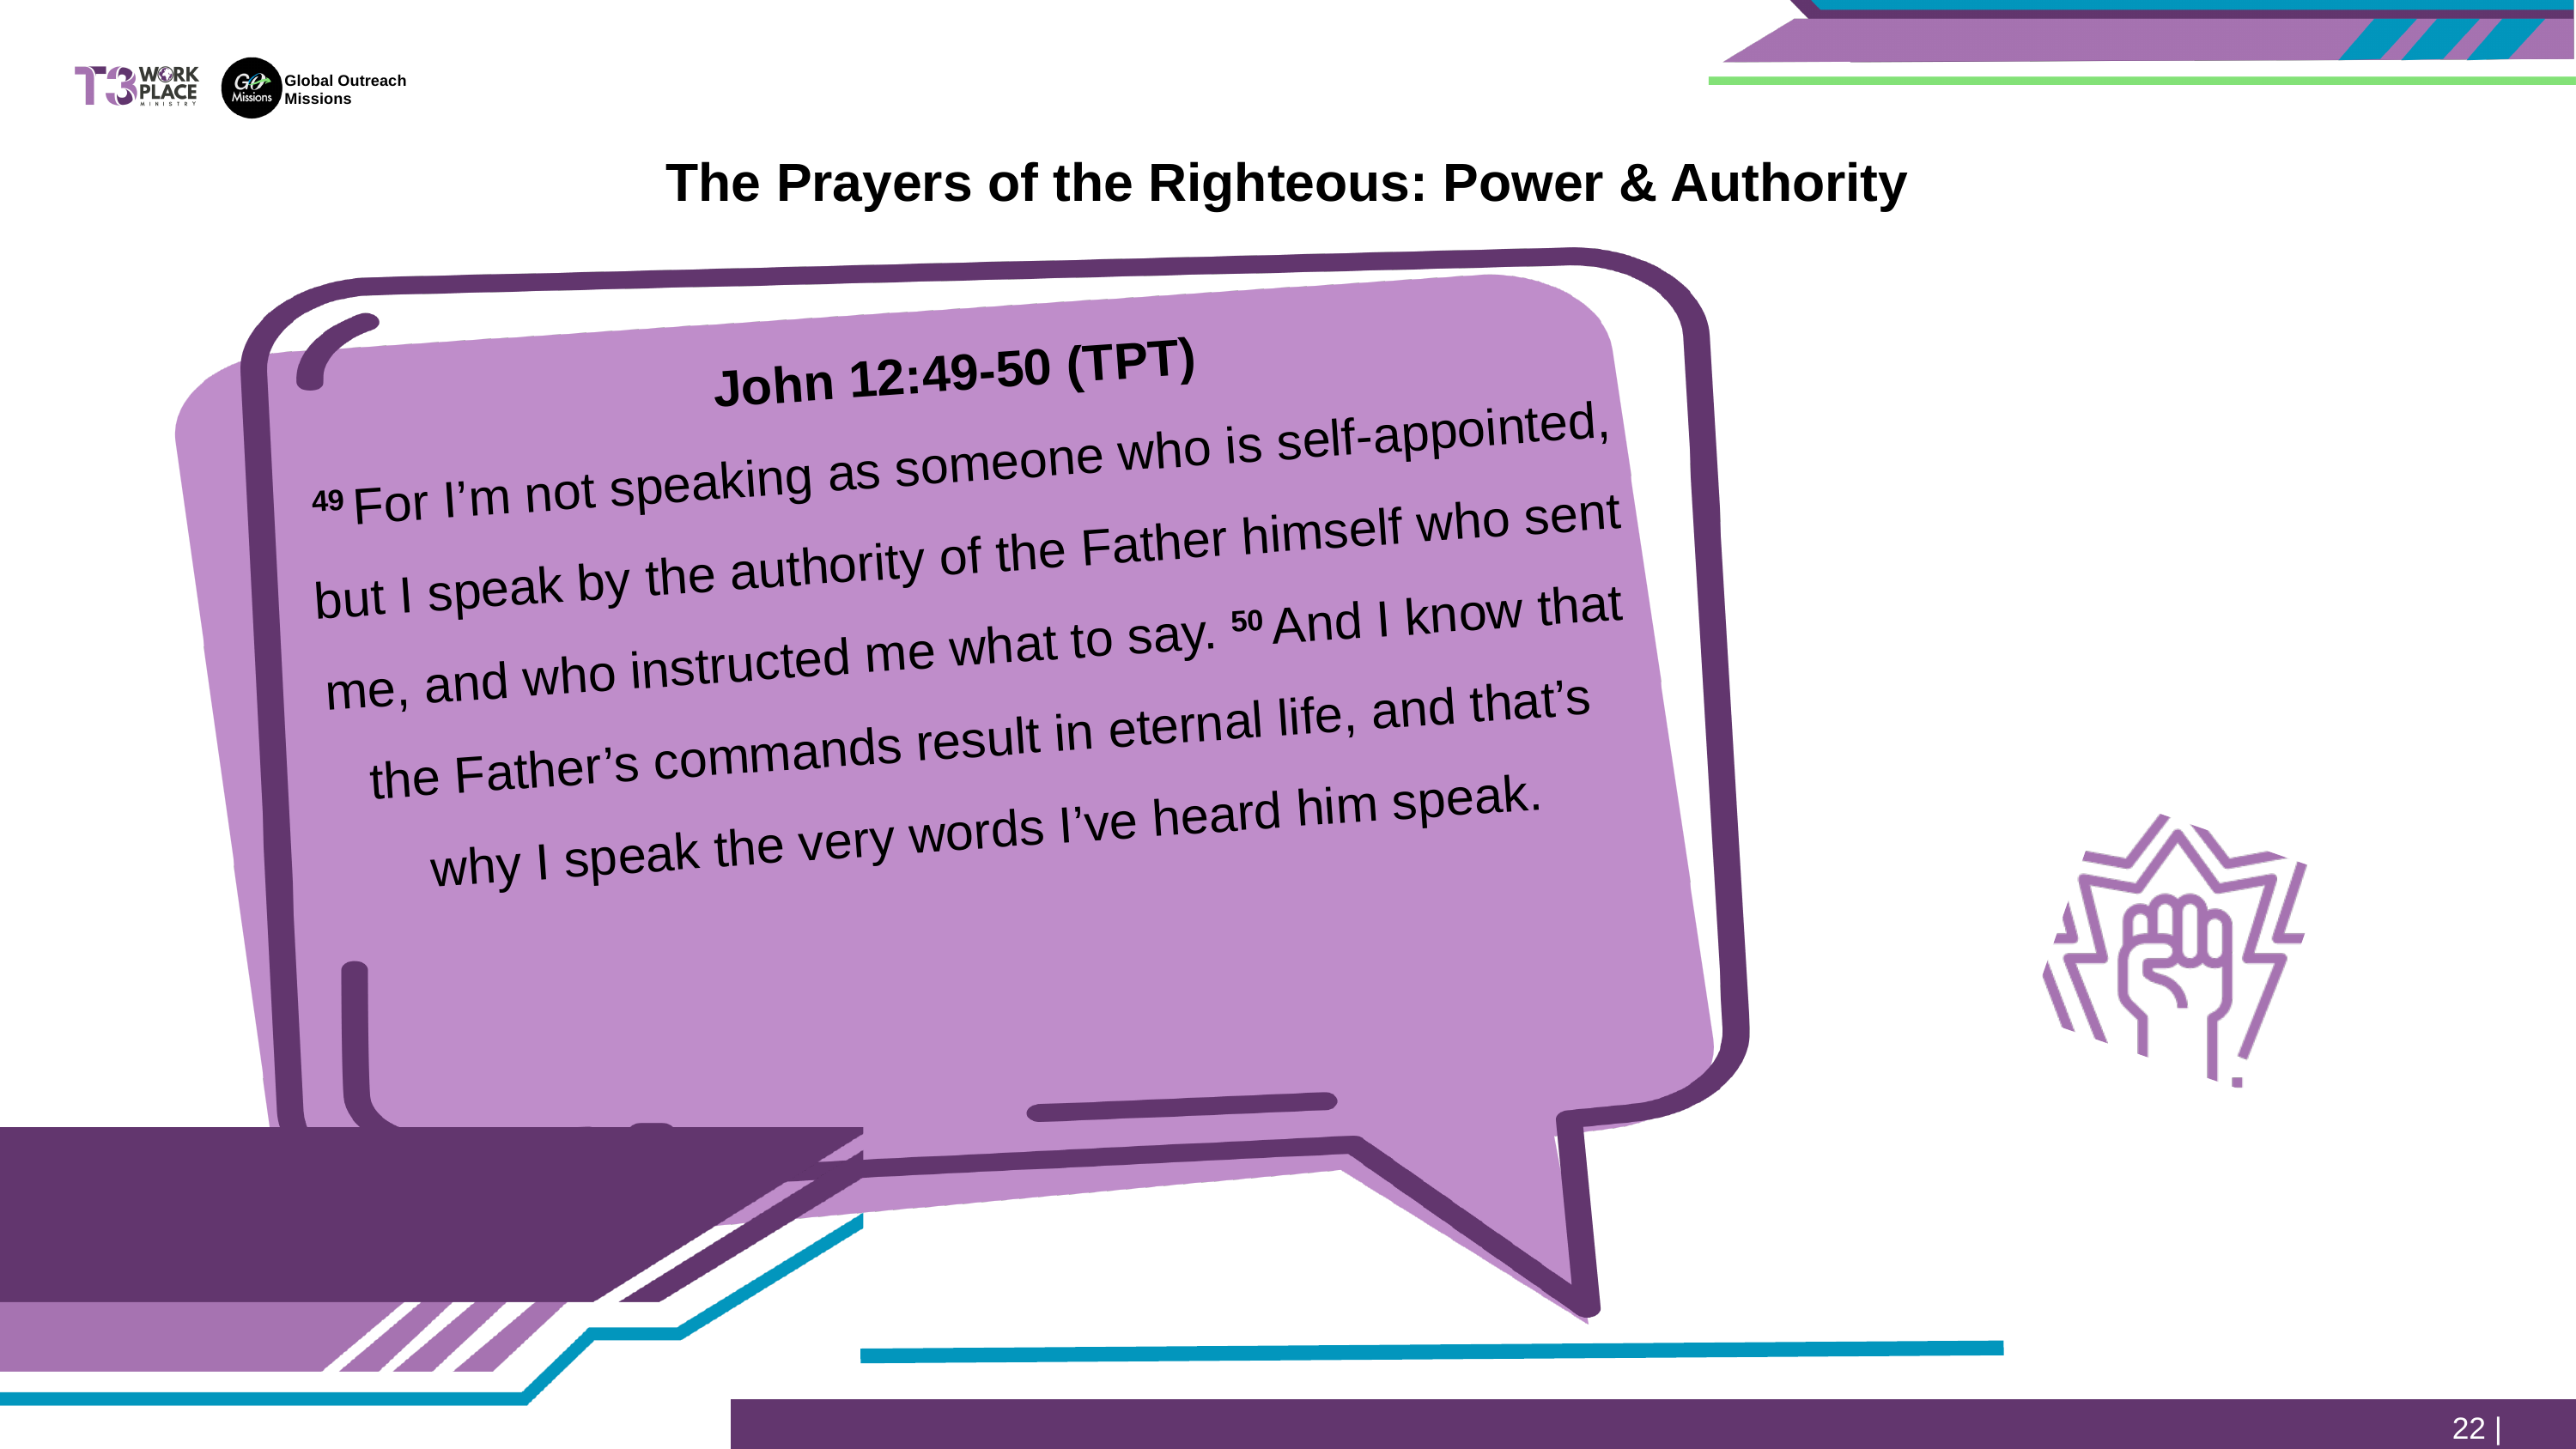

Global Outreach
Missions
The Prayers of the Righteous: Power & Authority

John 12:49-50 (TPT)
49 For I’m not speaking as someone who is self-appointed, but I speak by the authority of the Father himself who sent me, and who instructed me what to say. 50 And I know that the Father’s commands result in eternal life, and that’s why I speak the very words I’ve heard him speak.

22 | Page